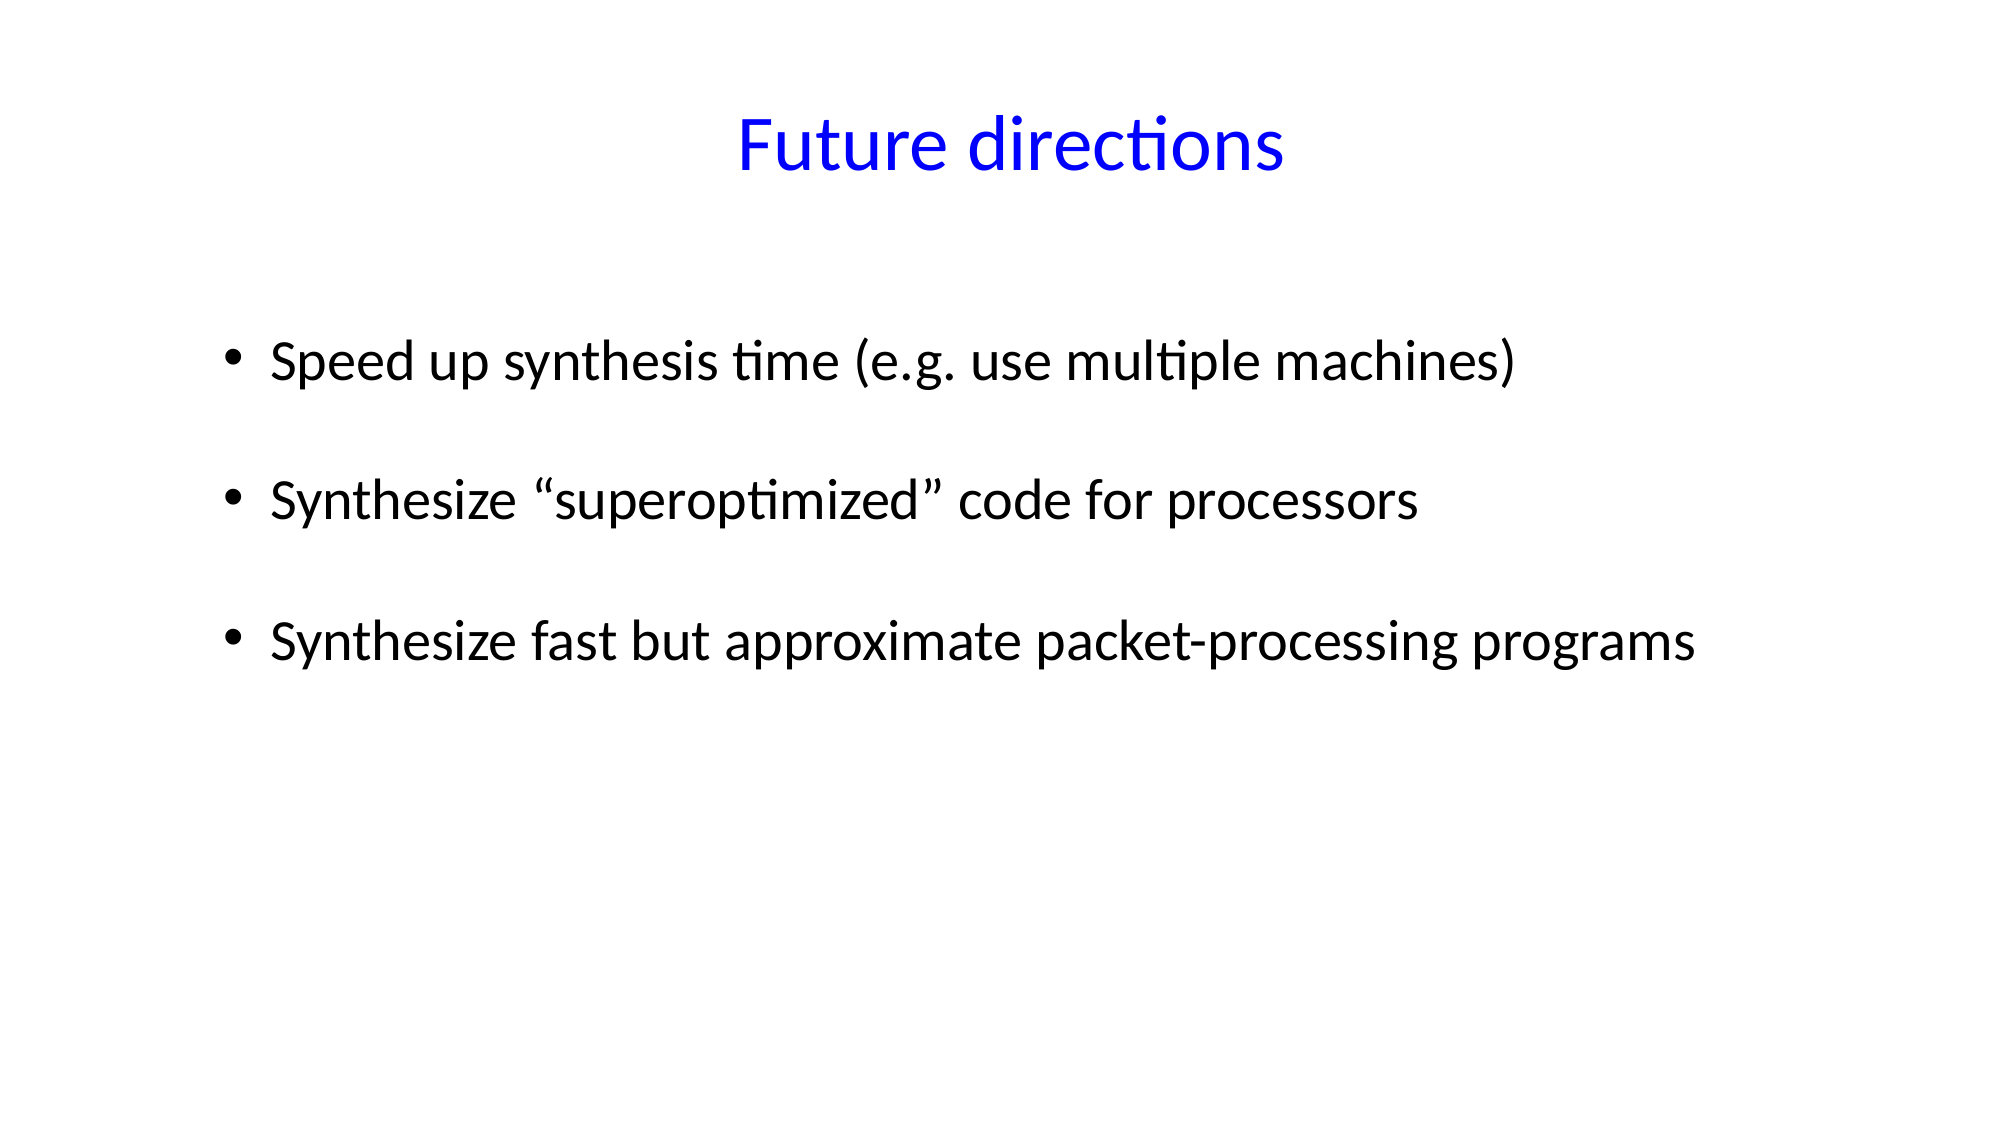

Future directions
Speed up synthesis time (e.g. use multiple machines)

Synthesize “superoptimized” code for processors

Synthesize fast but approximate packet-processing programs